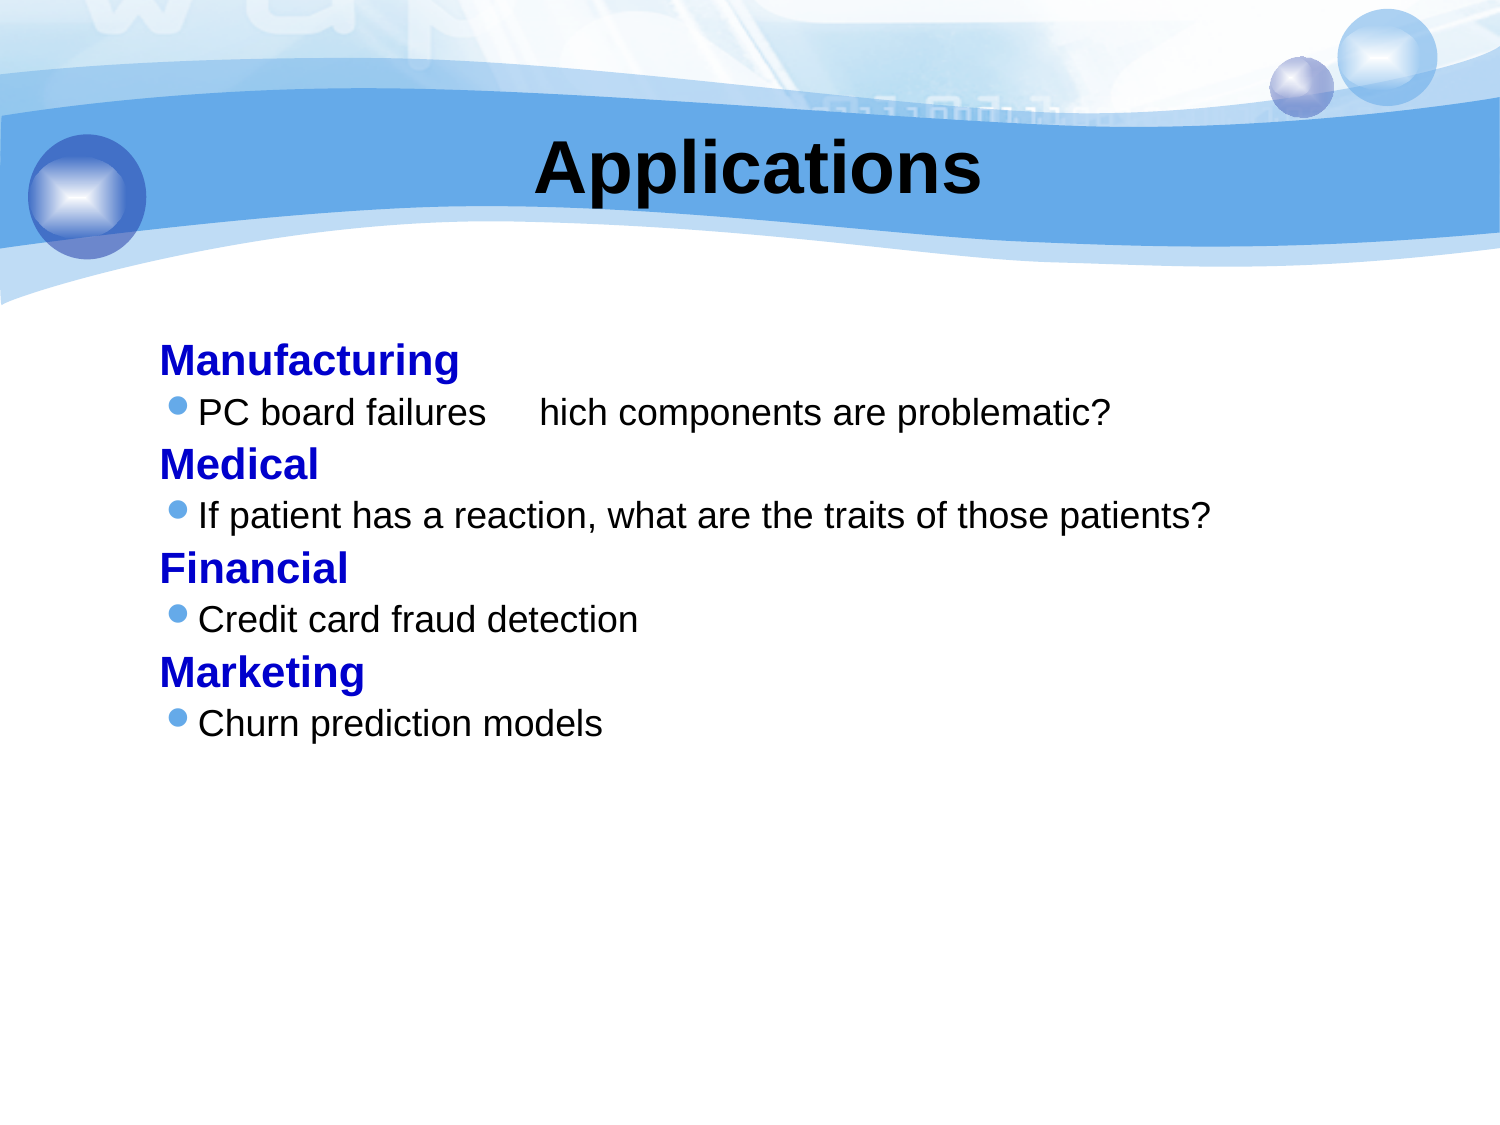

# Applications
Manufacturing
PC board failures: which components are problematic?
Medical
If patient has a reaction, what are the traits of those patients?
Financial
Credit card fraud detectiont scoring
Marketing
Churn prediction models